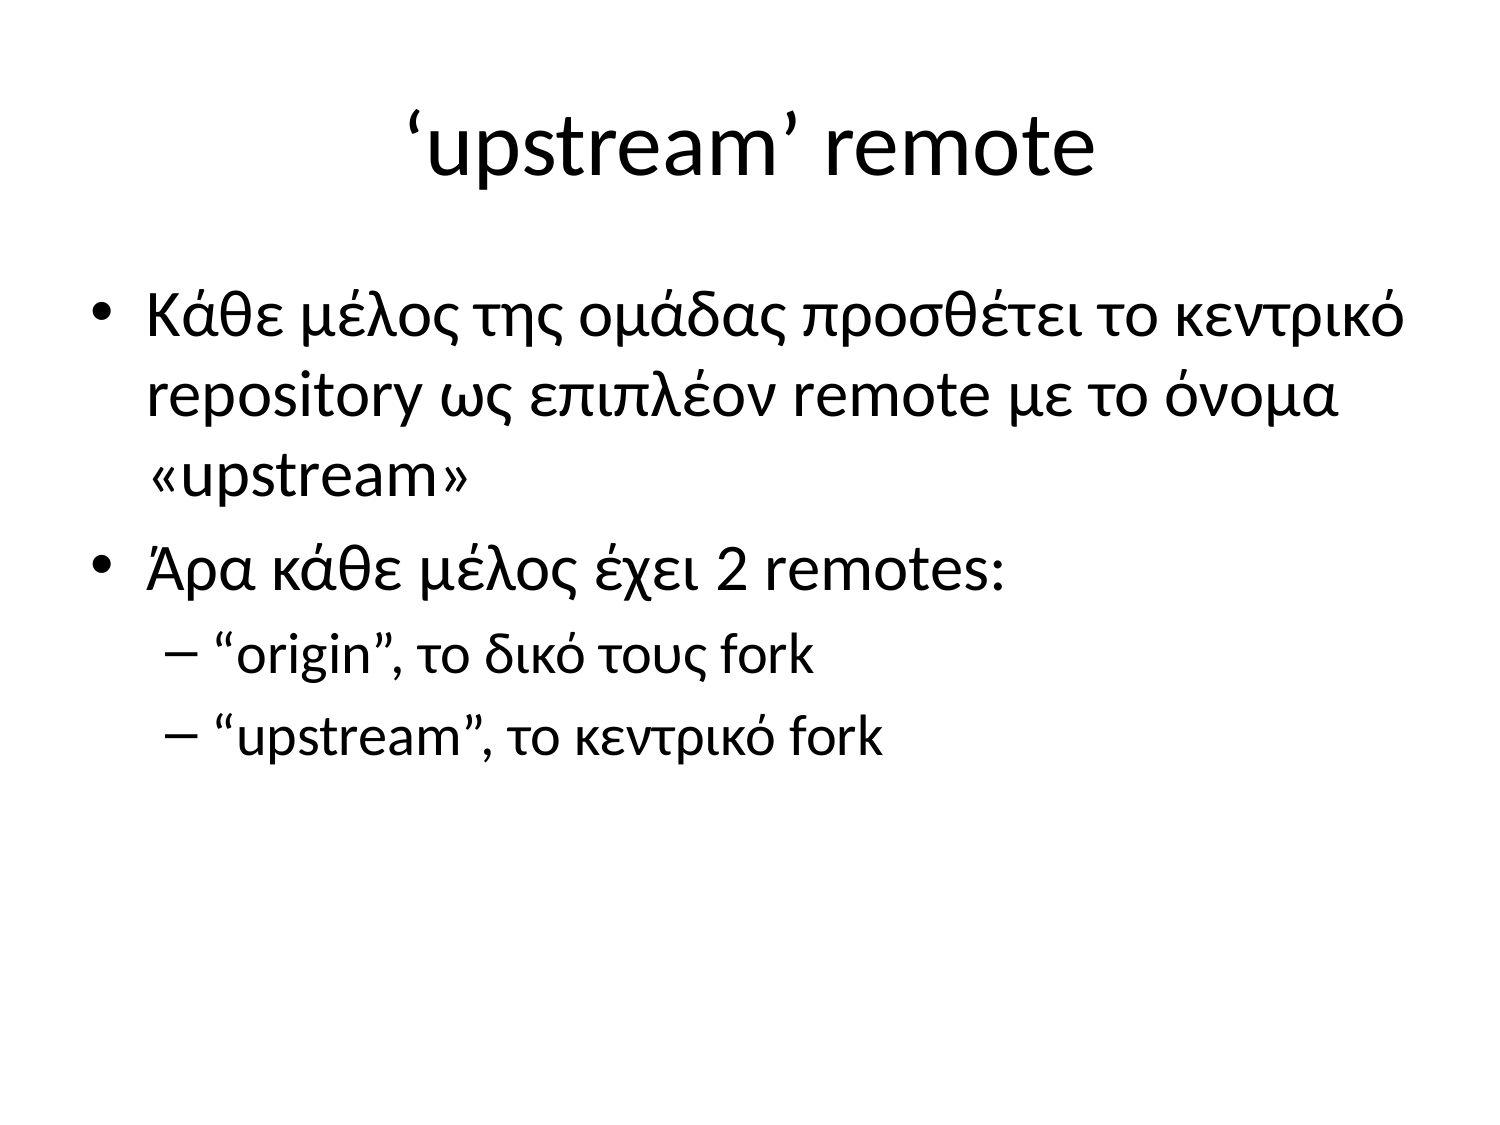

# ‘upstream’ remote
Κάθε μέλος της ομάδας προσθέτει το κεντρικό repository ως επιπλέον remote με το όνομα «upstream»
Άρα κάθε μέλος έχει 2 remotes:
“origin”, το δικό τους fork
“upstream”, το κεντρικό fork